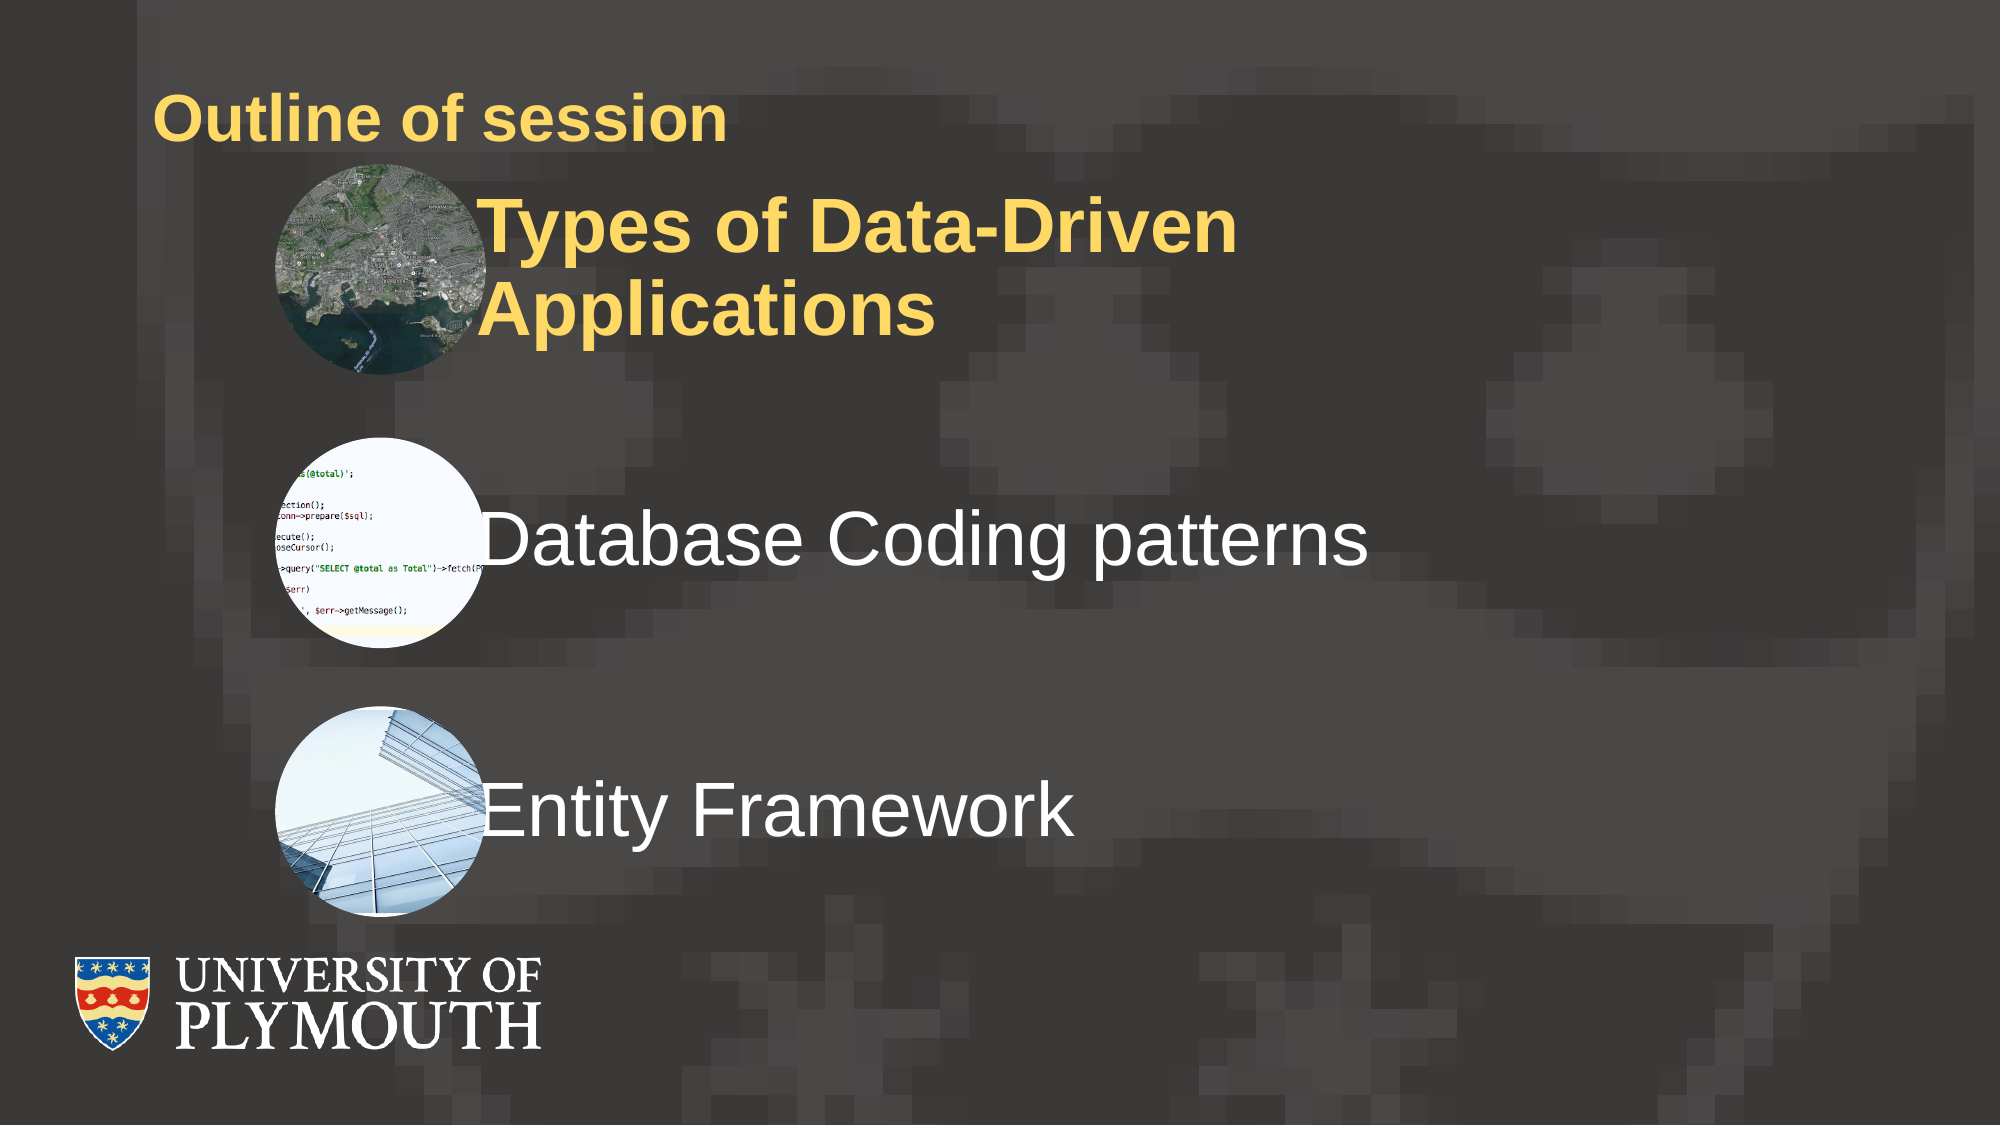

# Outline of session
Types of Data-Driven Applications
Database Coding patterns
Entity Framework